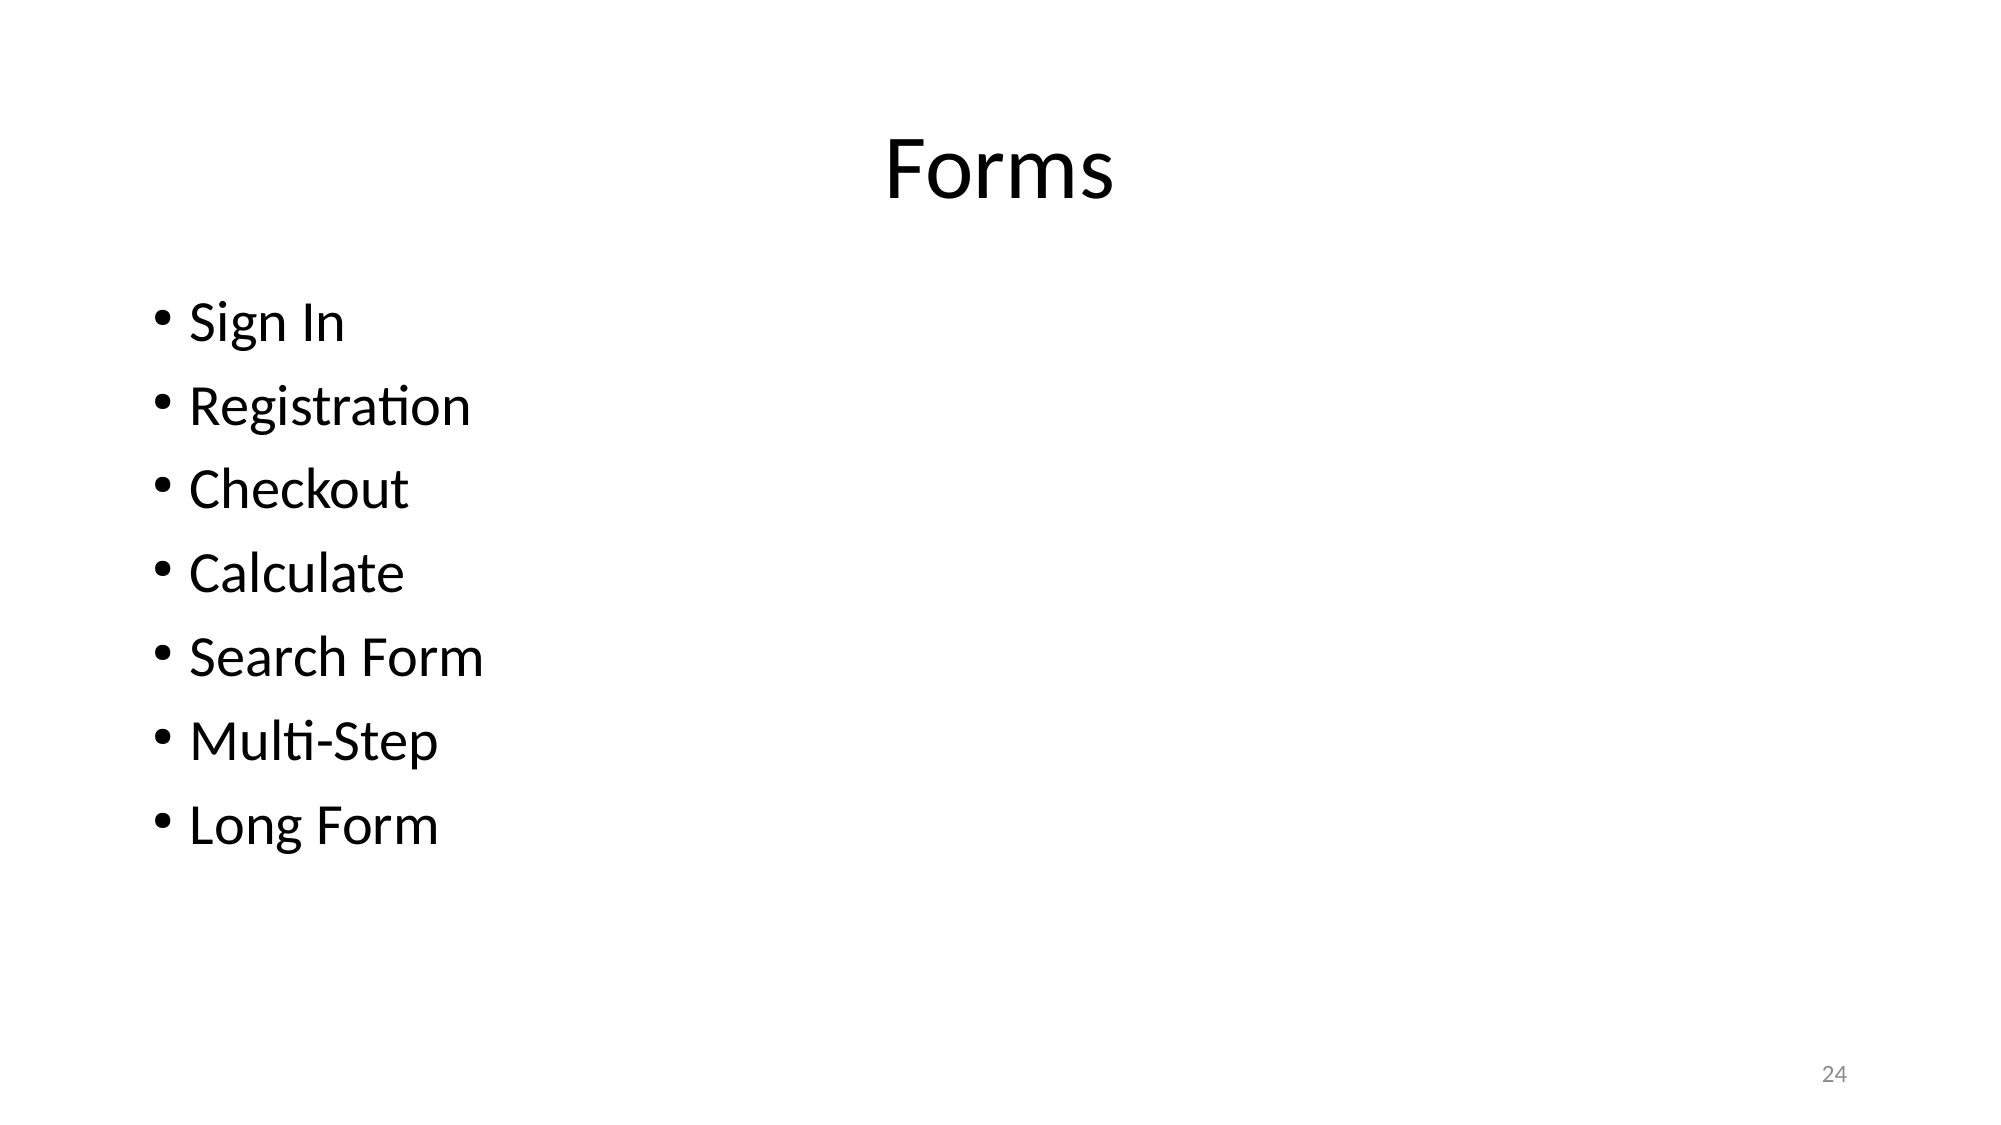

Forms
Sign In
Registration
Checkout
Calculate
Search Form
Multi-Step
Long Form
24